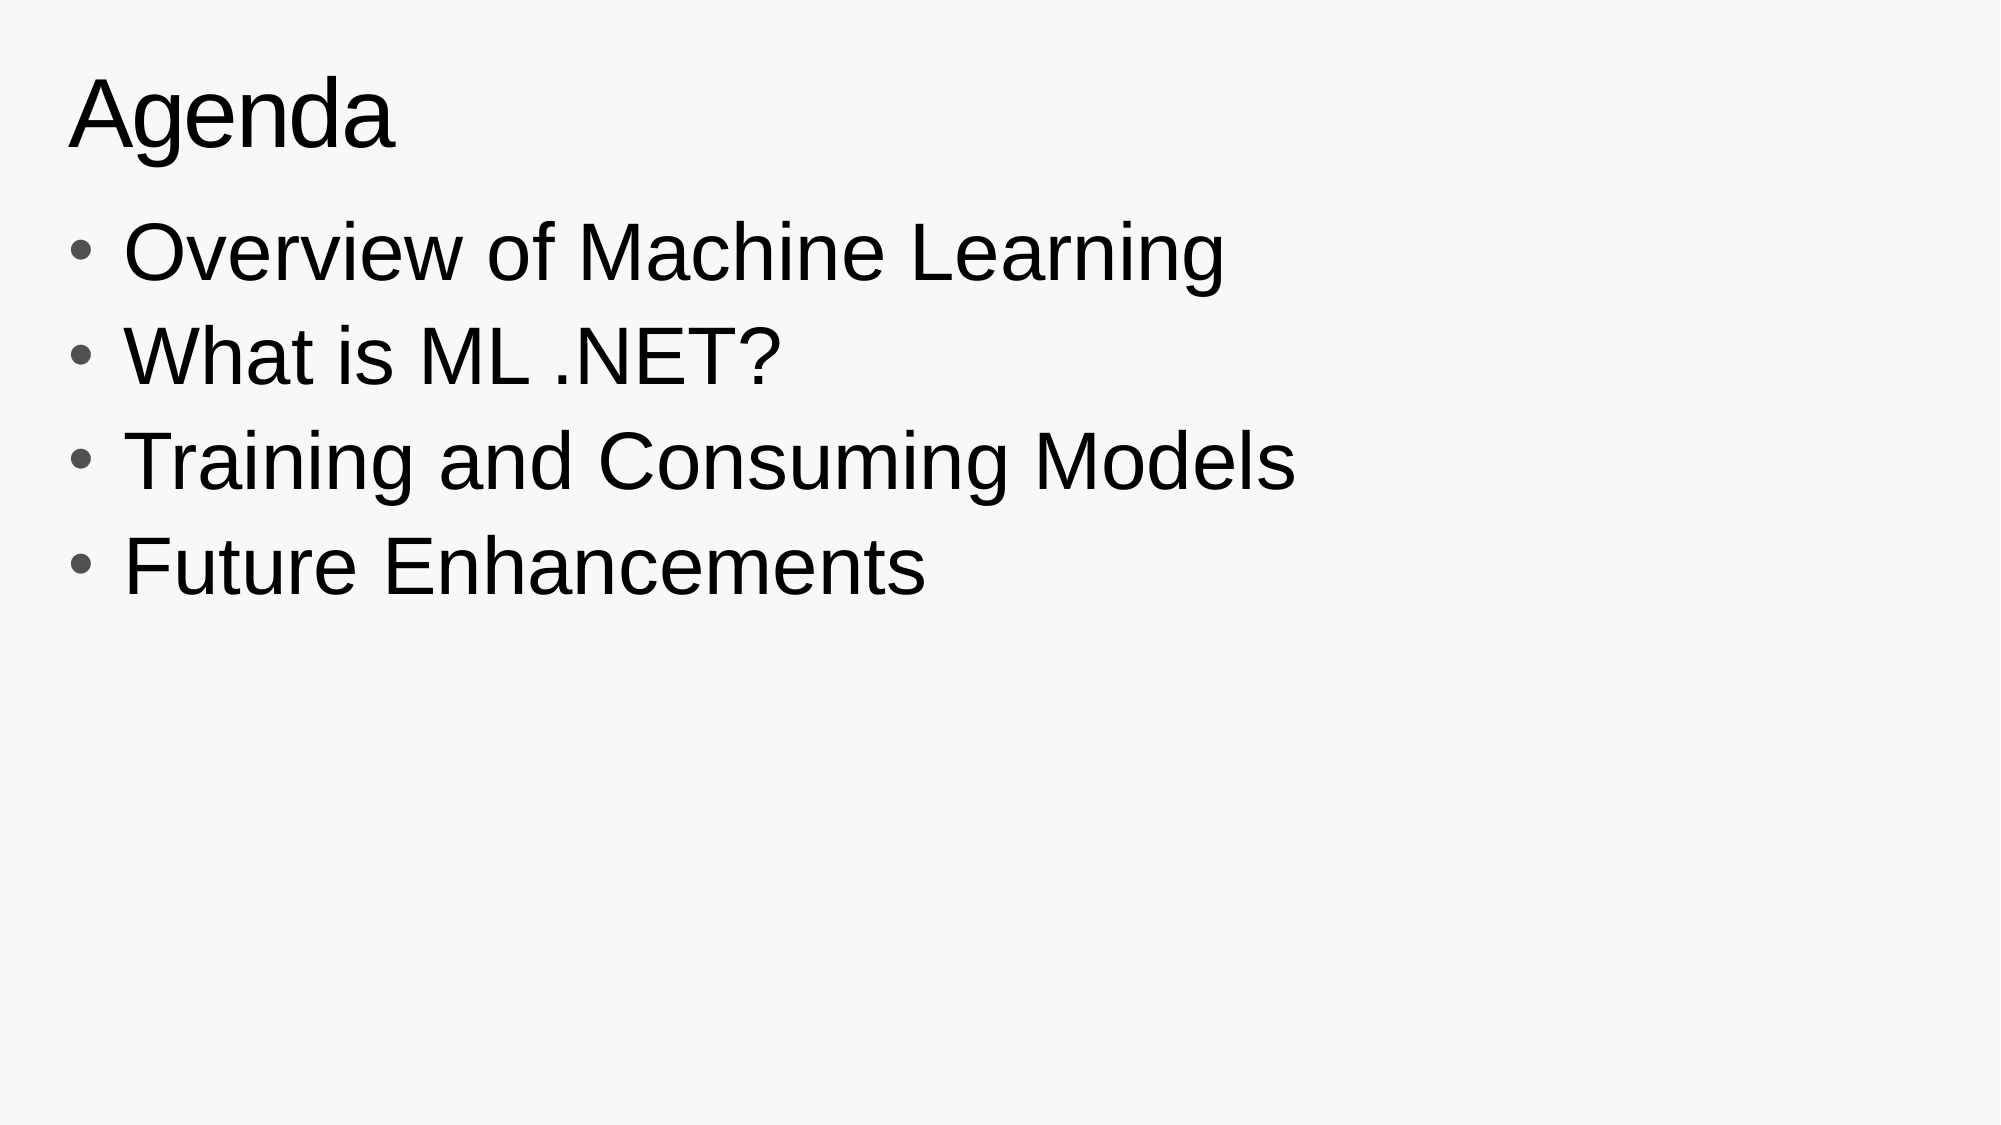

# Agenda
Overview of Machine Learning
What is ML .NET?
Training and Consuming Models
Future Enhancements